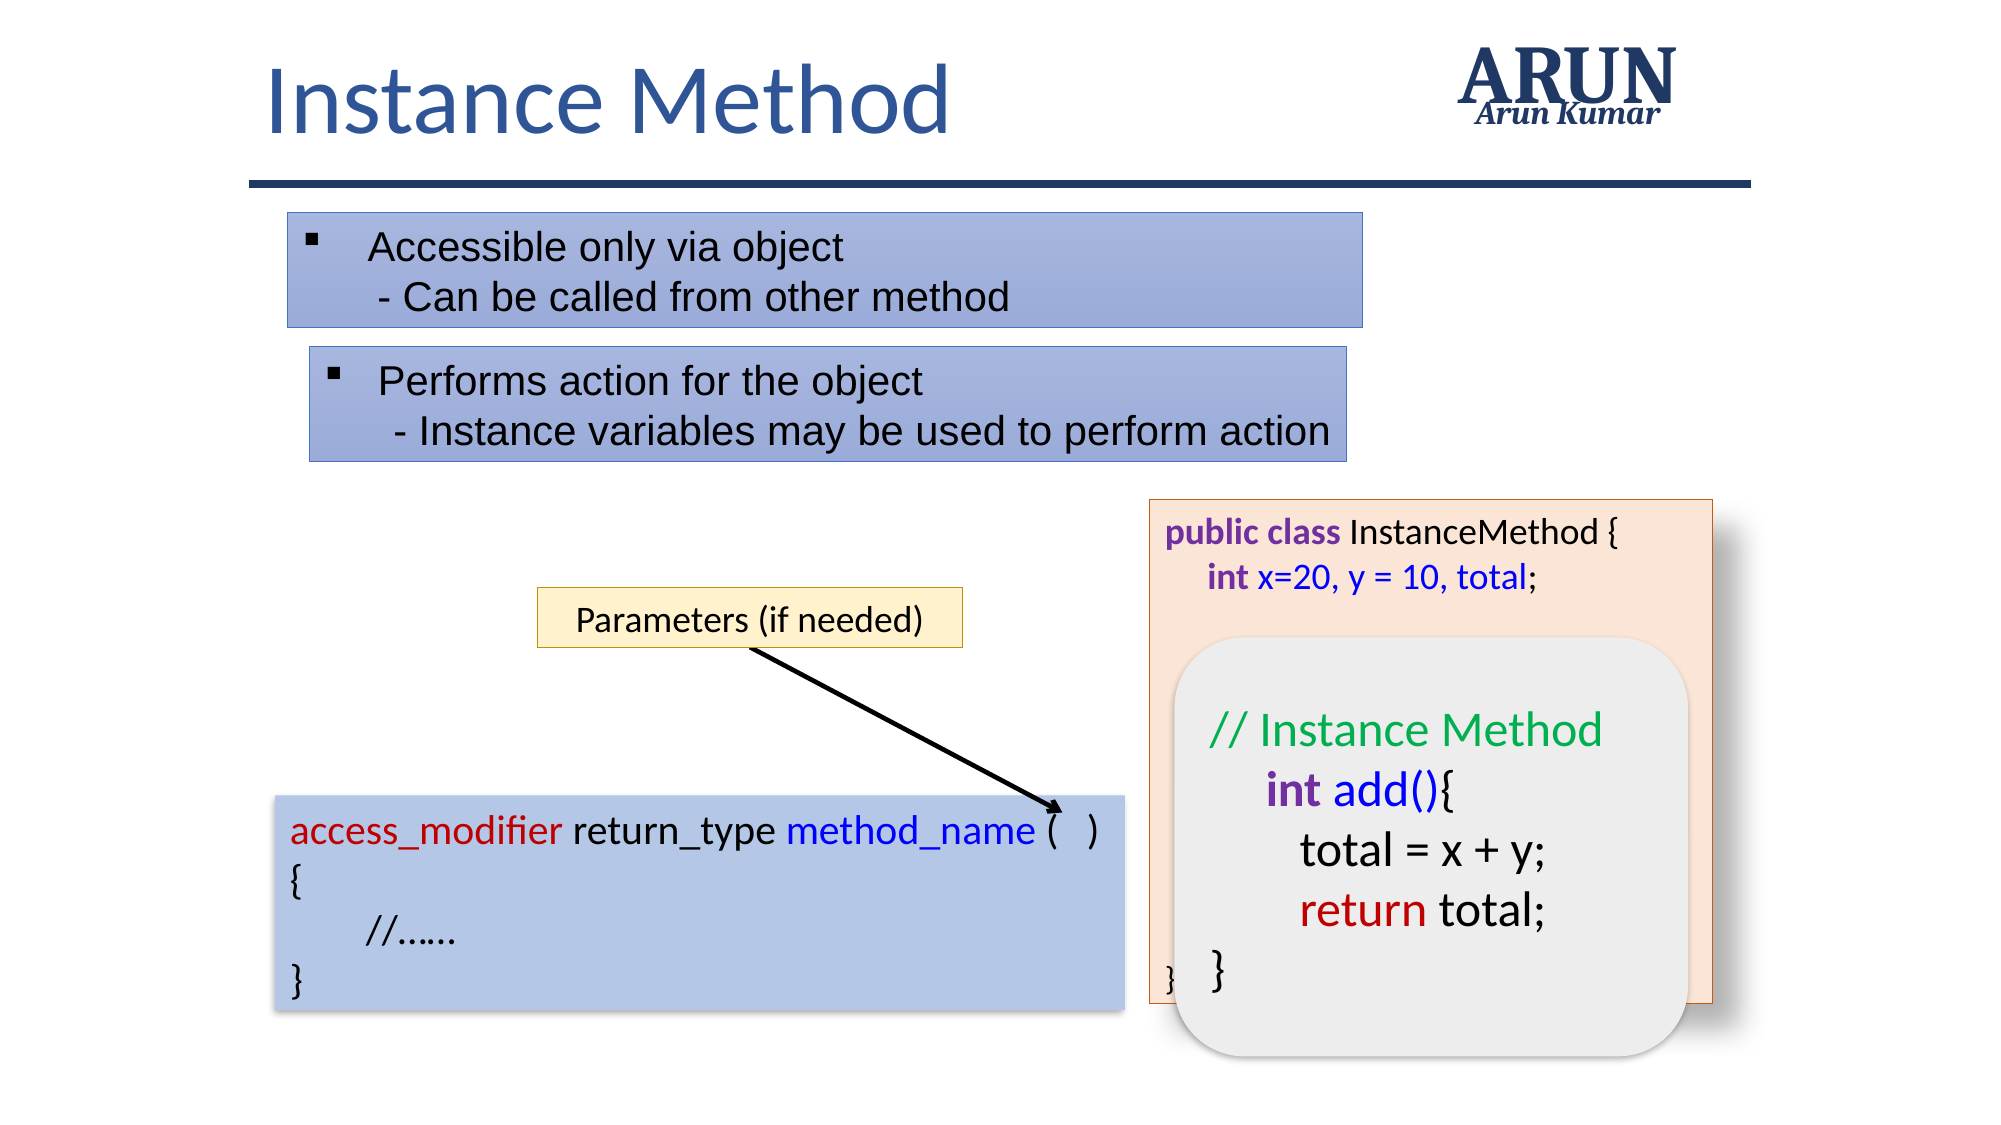

Instance Method
ARUN
Arun Kumar

    Accessible only via object
- Can be called from other method
   Performs action for the object
      - Instance variables may be used to perform action
public class InstanceMethod {
     int x=20, y = 10, total;

     }
}
// Instance Method
     int add(){
        total = x + y;
        return total;
}
Parameters (if needed)
access_modifier return_type method_name (   )
{
        //……
}